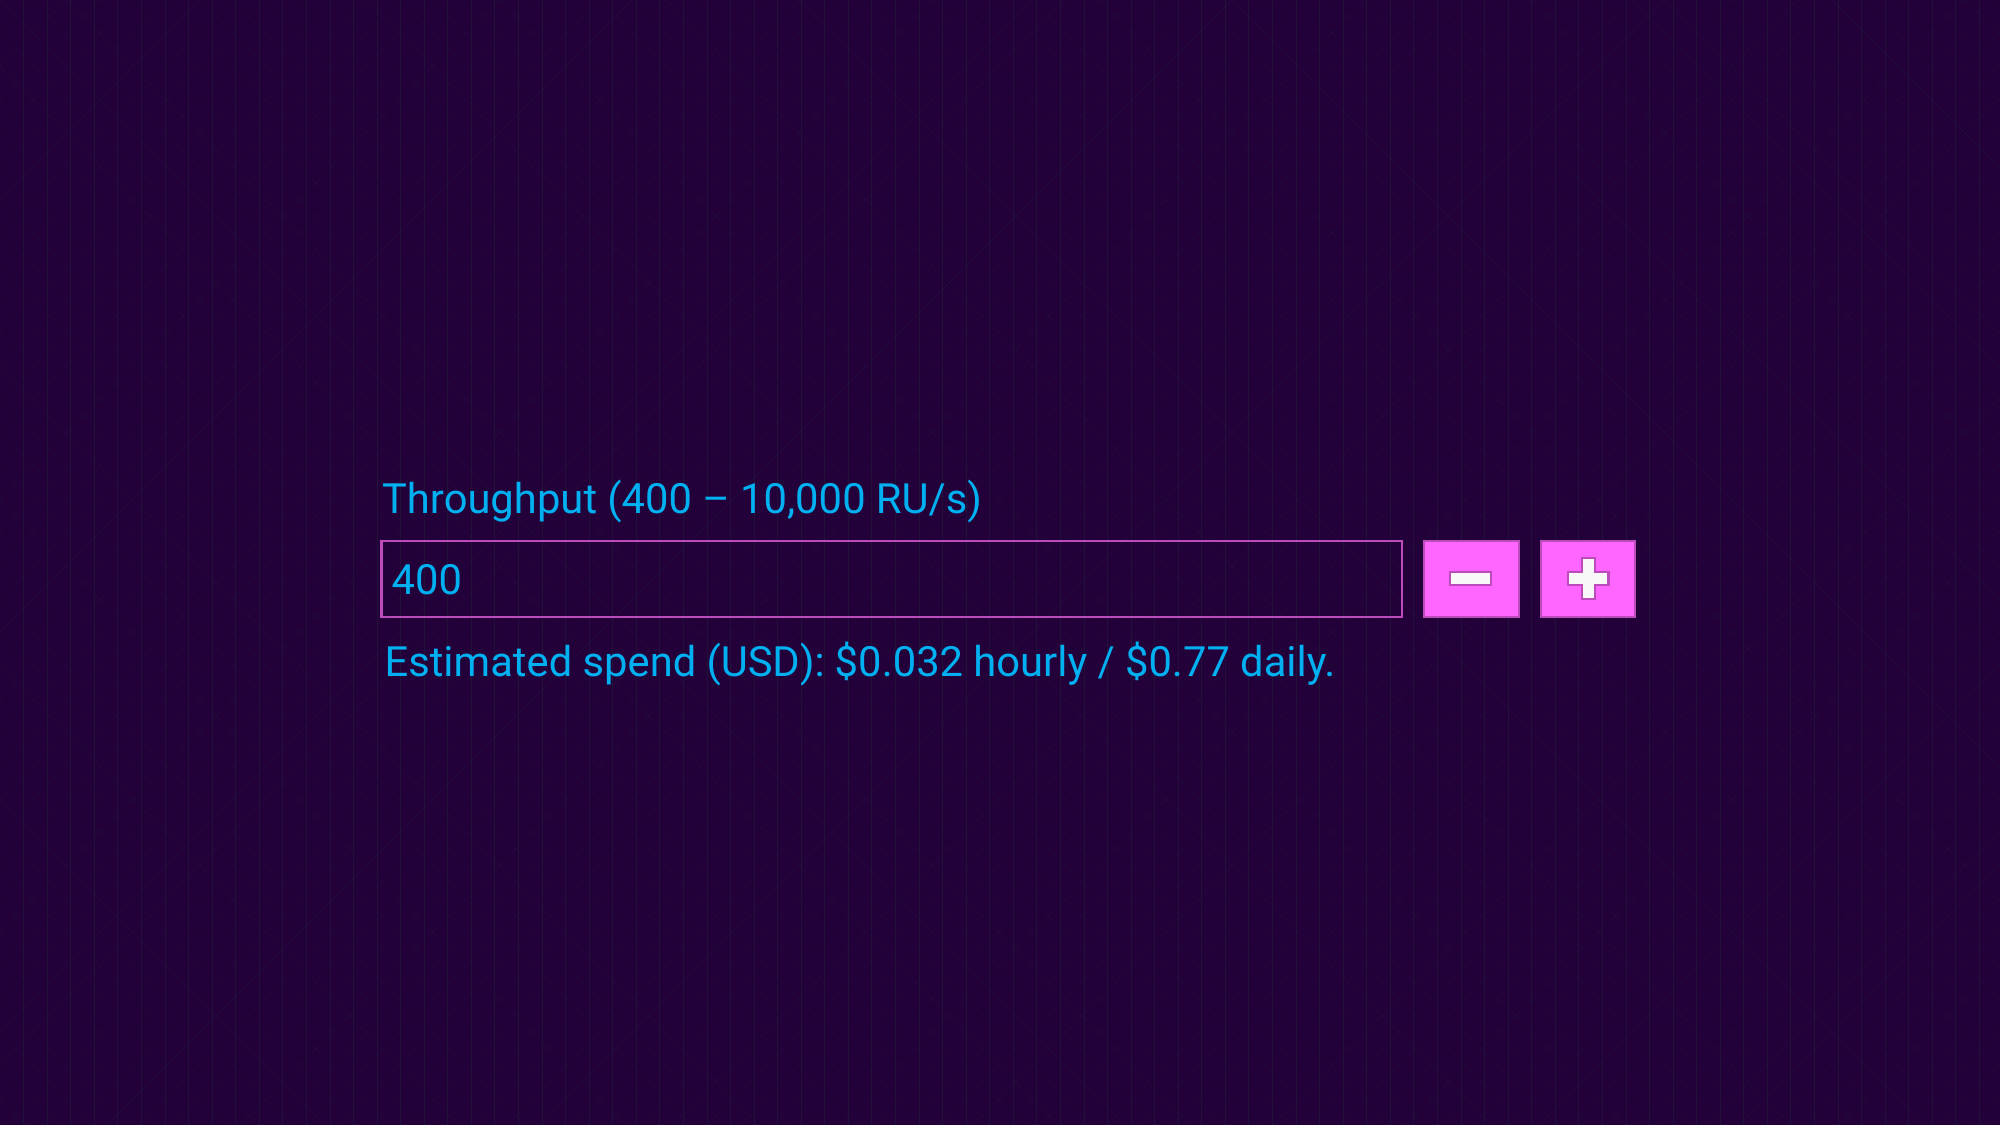

Throughput (400 – 10,000 RU/s)

400

Estimated spend (USD): $0.032 hourly / $0.77 daily.